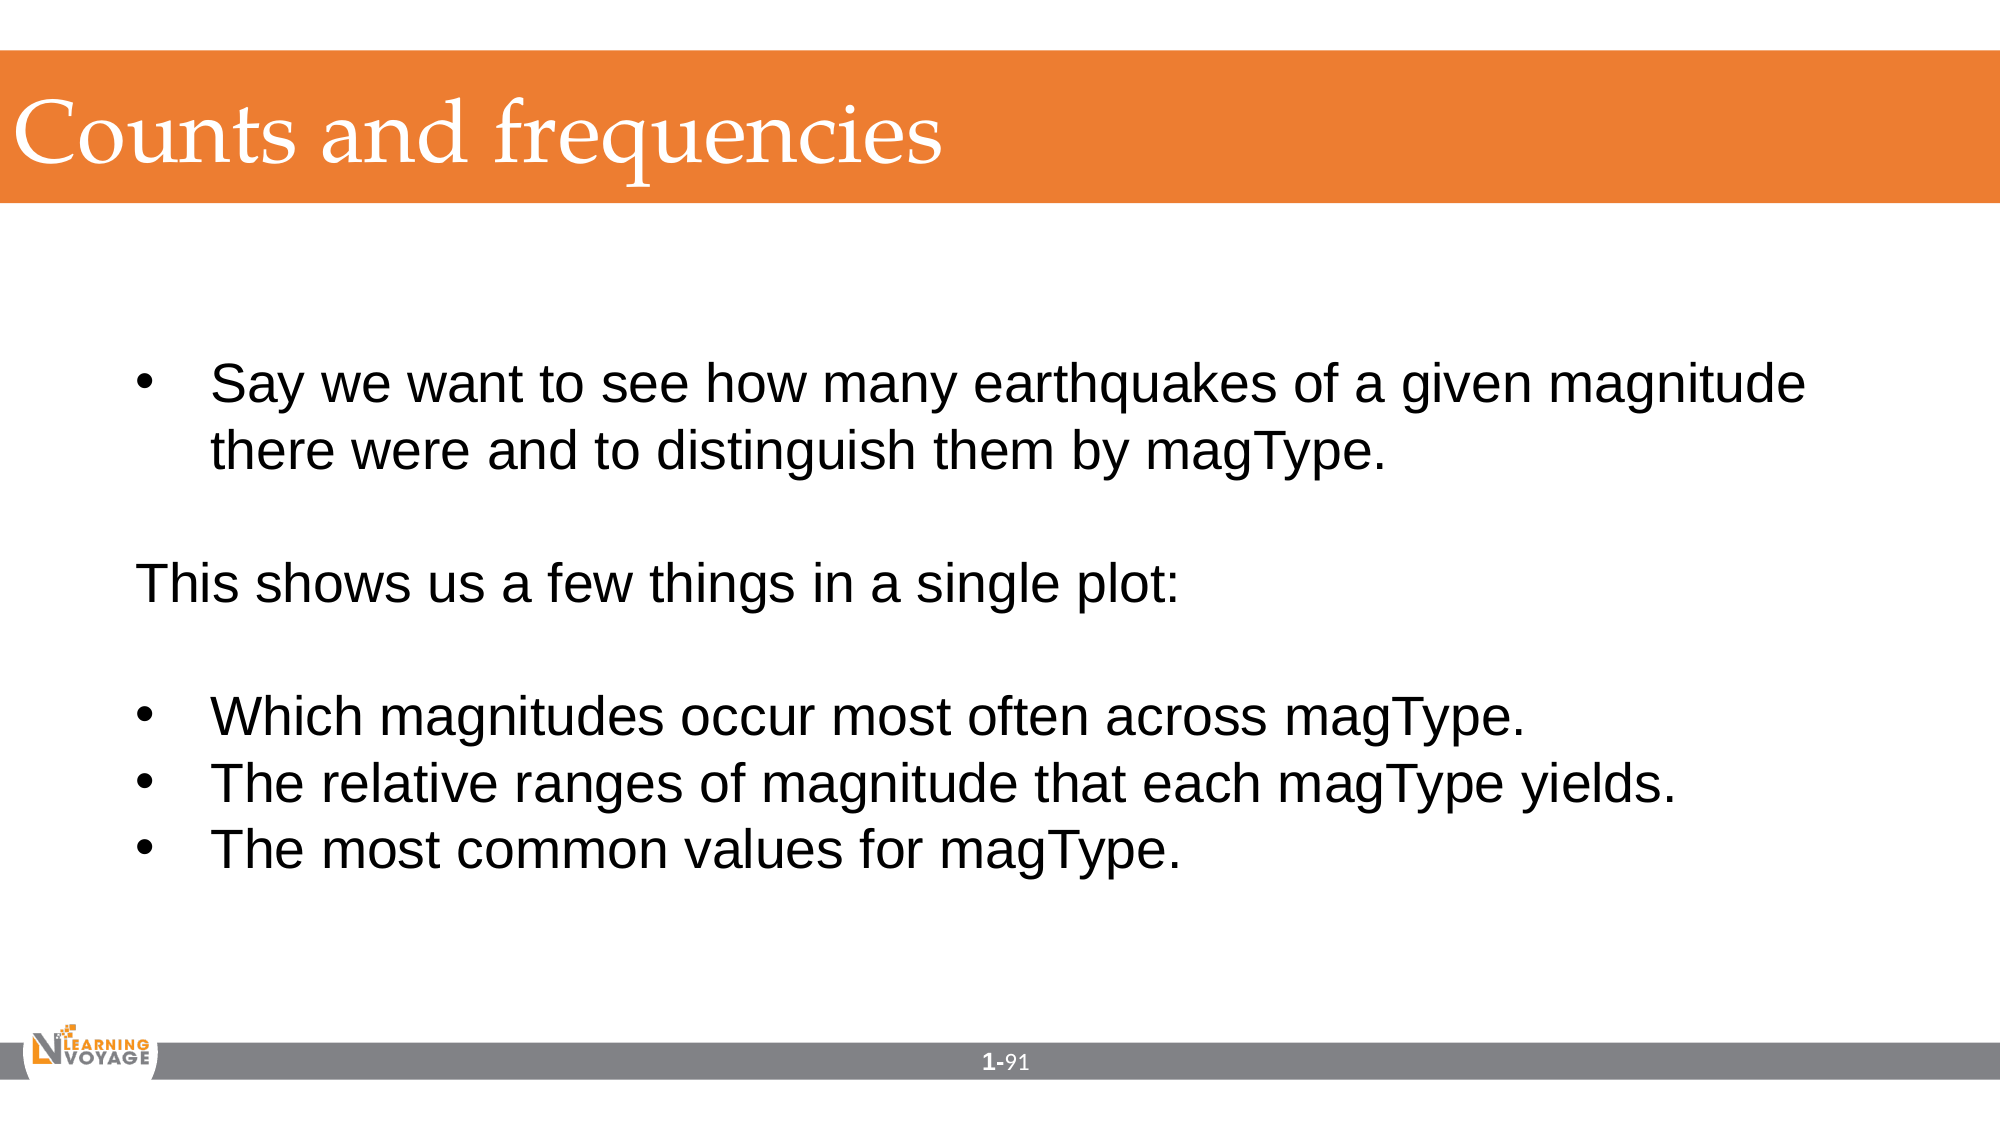

Counts and frequencies
Say we want to see how many earthquakes of a given magnitude there were and to distinguish them by magType.

This shows us a few things in a single plot:

Which magnitudes occur most often across magType.
The relative ranges of magnitude that each magType yields.
The most common values for magType.
1-91